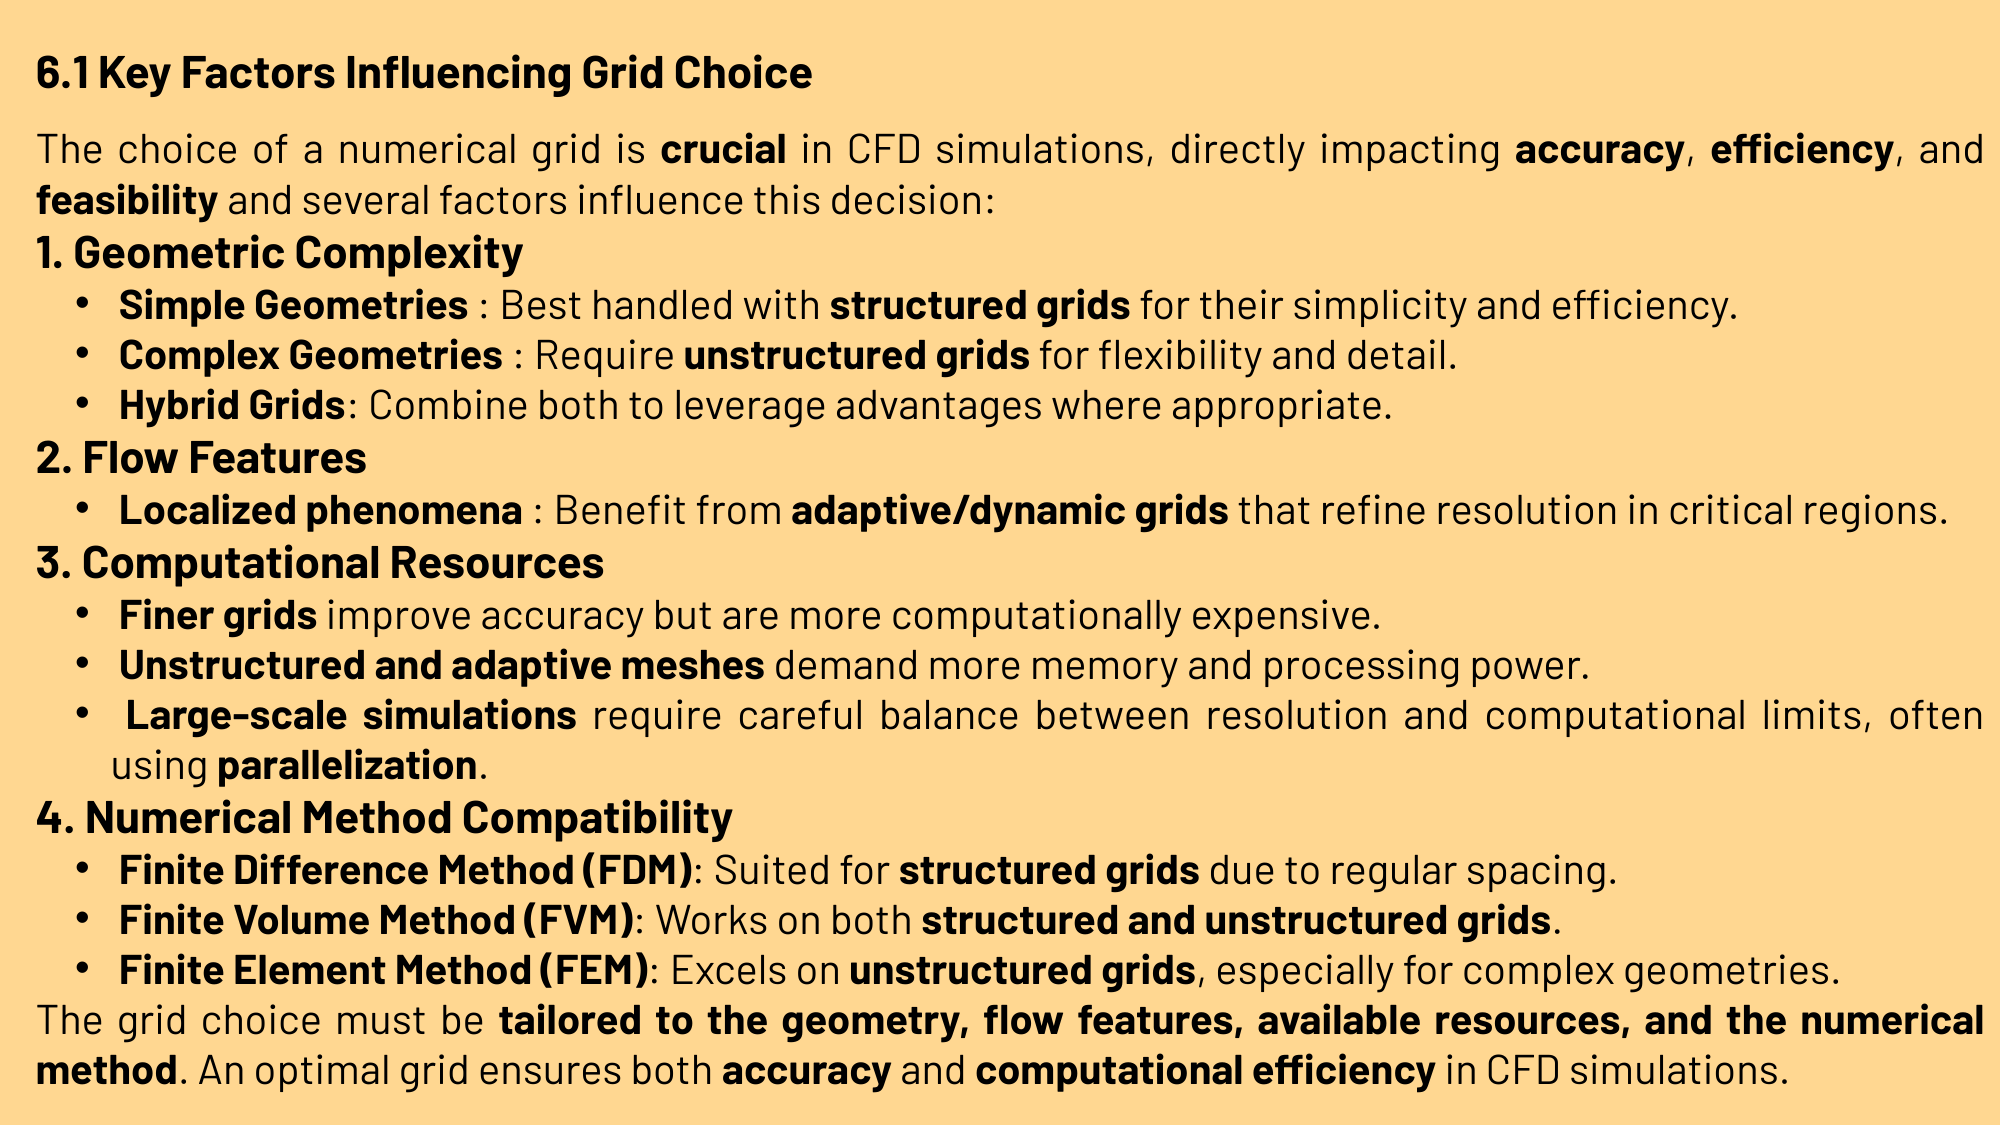

6.1 Key Factors Influencing Grid Choice
The choice of a numerical grid is crucial in CFD simulations, directly impacting accuracy, efficiency, and feasibility and several factors influence this decision:
1. Geometric Complexity
 Simple Geometries : Best handled with structured grids for their simplicity and efficiency.
 Complex Geometries : Require unstructured grids for flexibility and detail.
 Hybrid Grids: Combine both to leverage advantages where appropriate.
2. Flow Features
 Localized phenomena : Benefit from adaptive/dynamic grids that refine resolution in critical regions.
3. Computational Resources
 Finer grids improve accuracy but are more computationally expensive.
 Unstructured and adaptive meshes demand more memory and processing power.
 Large-scale simulations require careful balance between resolution and computational limits, often using parallelization.
4. Numerical Method Compatibility
 Finite Difference Method (FDM): Suited for structured grids due to regular spacing.
 Finite Volume Method (FVM): Works on both structured and unstructured grids.
 Finite Element Method (FEM): Excels on unstructured grids, especially for complex geometries.
The grid choice must be tailored to the geometry, flow features, available resources, and the numerical method. An optimal grid ensures both accuracy and computational efficiency in CFD simulations.